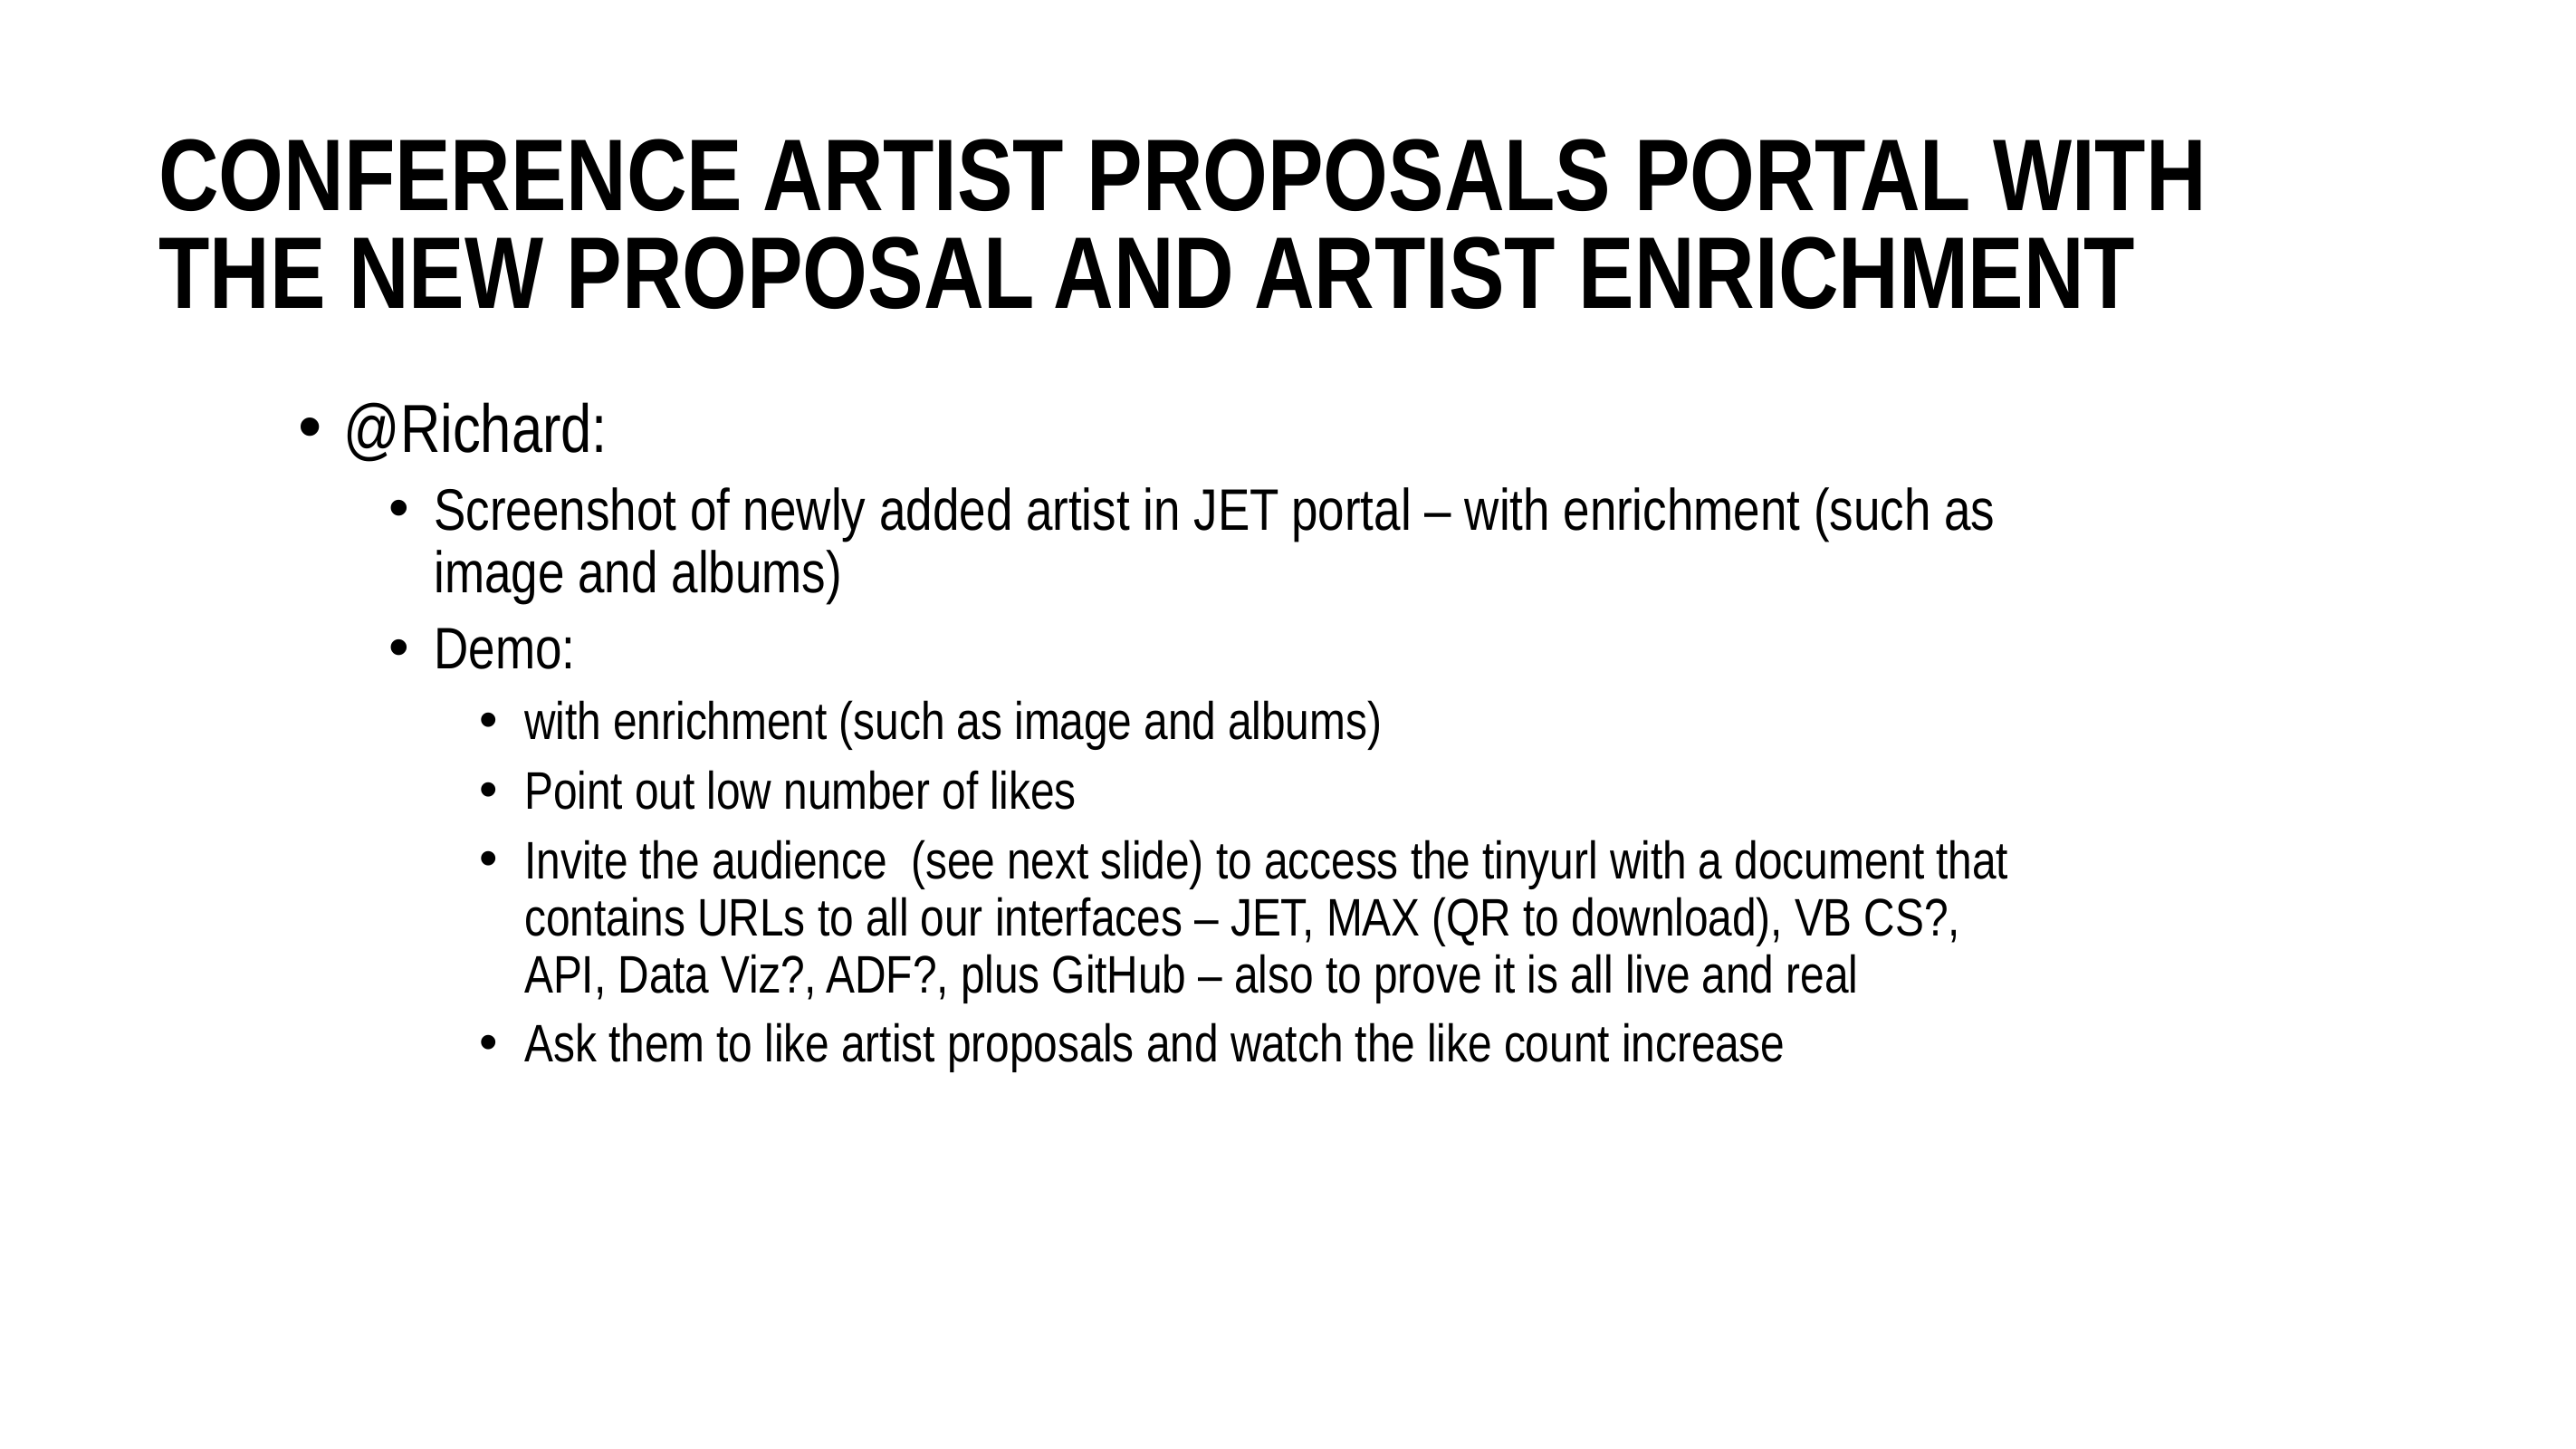

# Conference Artist Proposals Portal with the new proposal and artist enrichment
@Richard:
Screenshot of newly added artist in JET portal – with enrichment (such as image and albums)
Demo:
with enrichment (such as image and albums)
Point out low number of likes
Invite the audience  (see next slide) to access the tinyurl with a document that contains URLs to all our interfaces – JET, MAX (QR to download), VB CS?, API, Data Viz?, ADF?, plus GitHub – also to prove it is all live and real
Ask them to like artist proposals and watch the like count increase